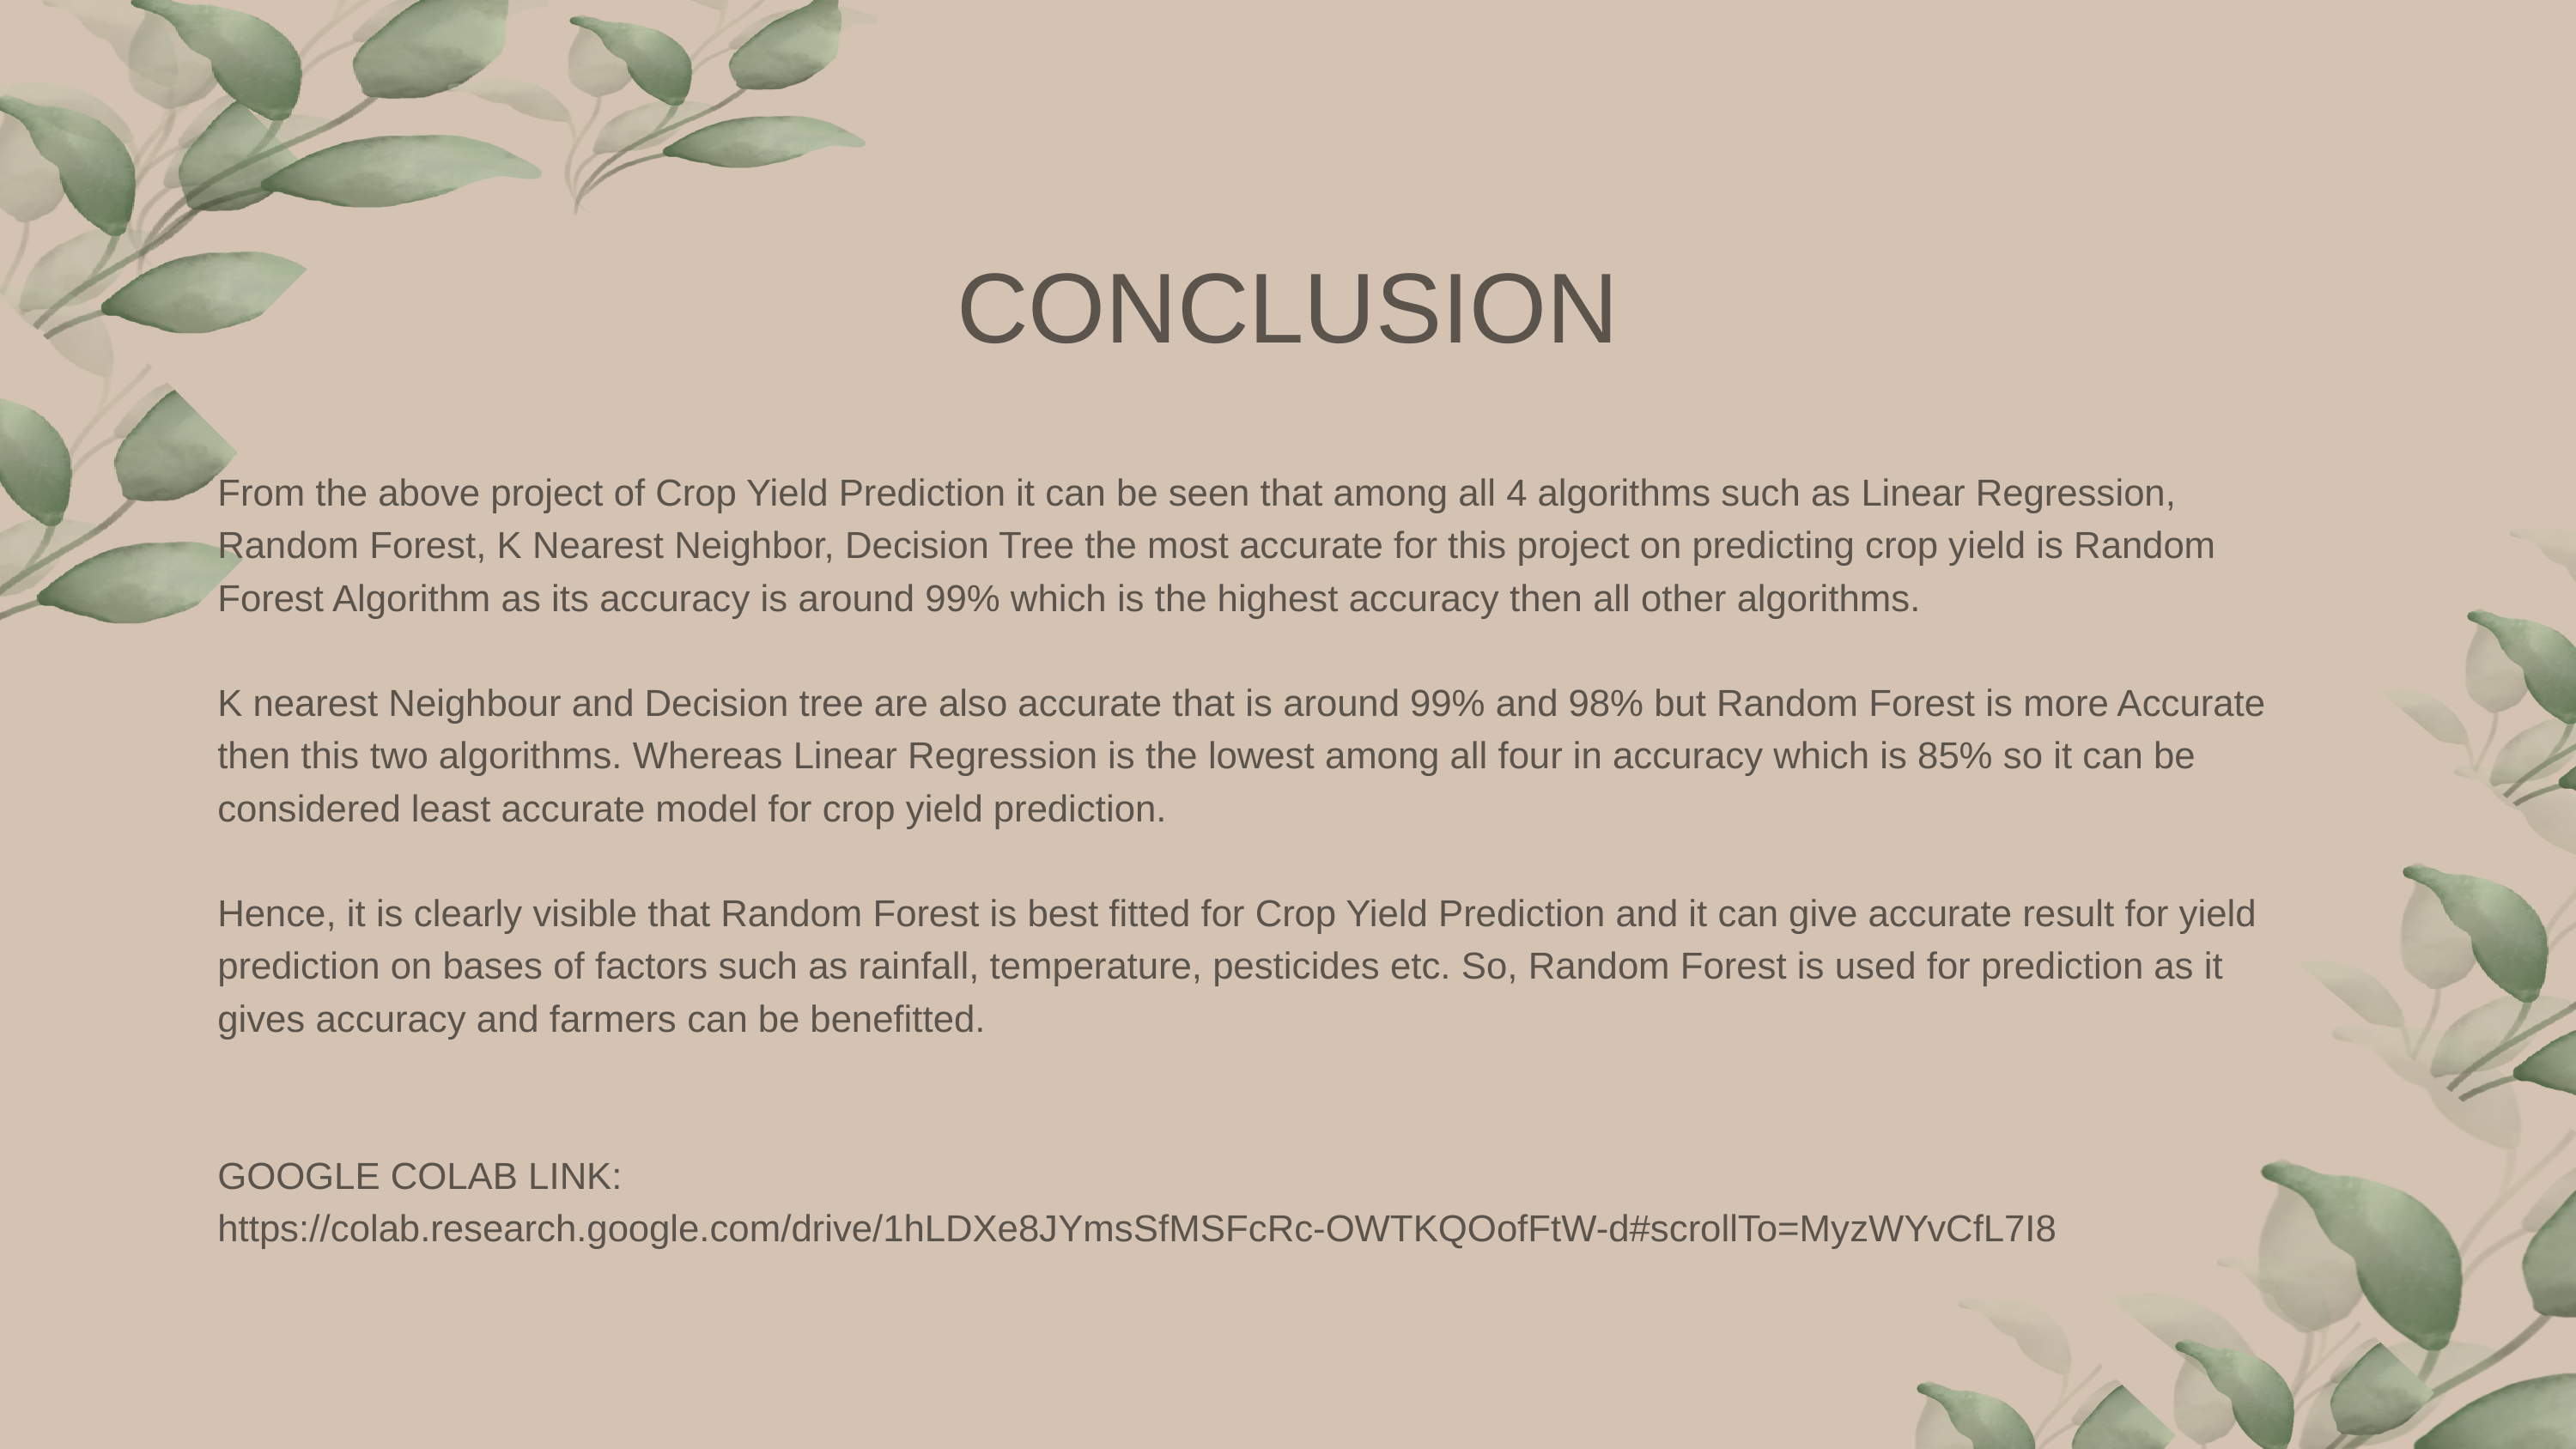

CONCLUSION

From the above project of Crop Yield Prediction it can be seen that among all 4 algorithms such as Linear Regression, Random Forest, K Nearest Neighbor, Decision Tree the most accurate for this project on predicting crop yield is Random Forest Algorithm as its accuracy is around 99% which is the highest accuracy then all other algorithms.

K nearest Neighbour and Decision tree are also accurate that is around 99% and 98% but Random Forest is more Accurate then this two algorithms. Whereas Linear Regression is the lowest among all four in accuracy which is 85% so it can be considered least accurate model for crop yield prediction.

Hence, it is clearly visible that Random Forest is best fitted for Crop Yield Prediction and it can give accurate result for yield prediction on bases of factors such as rainfall, temperature, pesticides etc. So, Random Forest is used for prediction as it gives accuracy and farmers can be benefitted.

GOOGLE COLAB LINK:
https://colab.research.google.com/drive/1hLDXe8JYmsSfMSFcRc-OWTKQOofFtW-d#scrollTo=MyzWYvCfL7I8